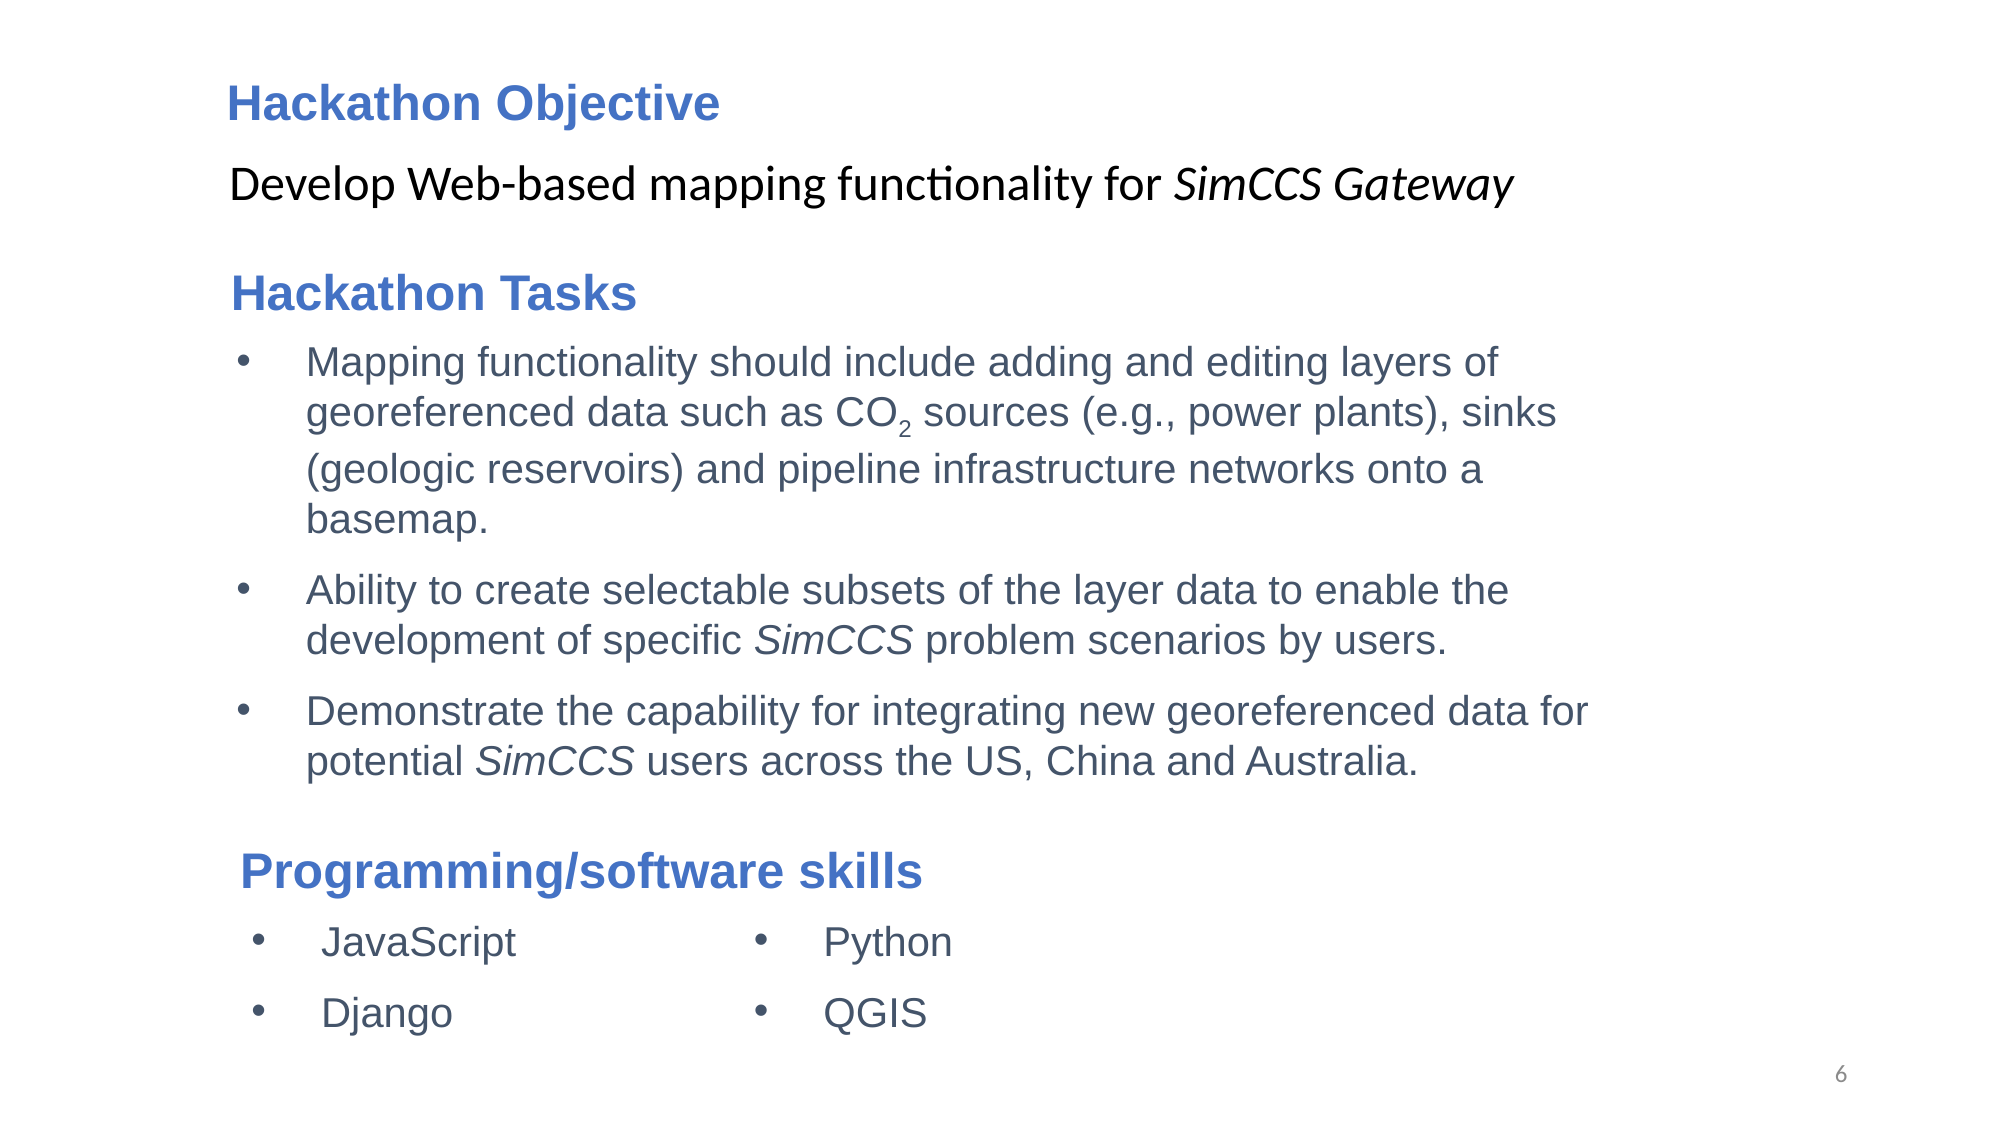

Hackathon Objective
Develop Web-based mapping functionality for SimCCS Gateway
Hackathon Tasks
Mapping functionality should include adding and editing layers of georeferenced data such as CO2 sources (e.g., power plants), sinks (geologic reservoirs) and pipeline infrastructure networks onto a basemap.
Ability to create selectable subsets of the layer data to enable the development of specific SimCCS problem scenarios by users.
Demonstrate the capability for integrating new georeferenced data for potential SimCCS users across the US, China and Australia.

Programming/software skills
Python
QGIS
JavaScript
Django
6